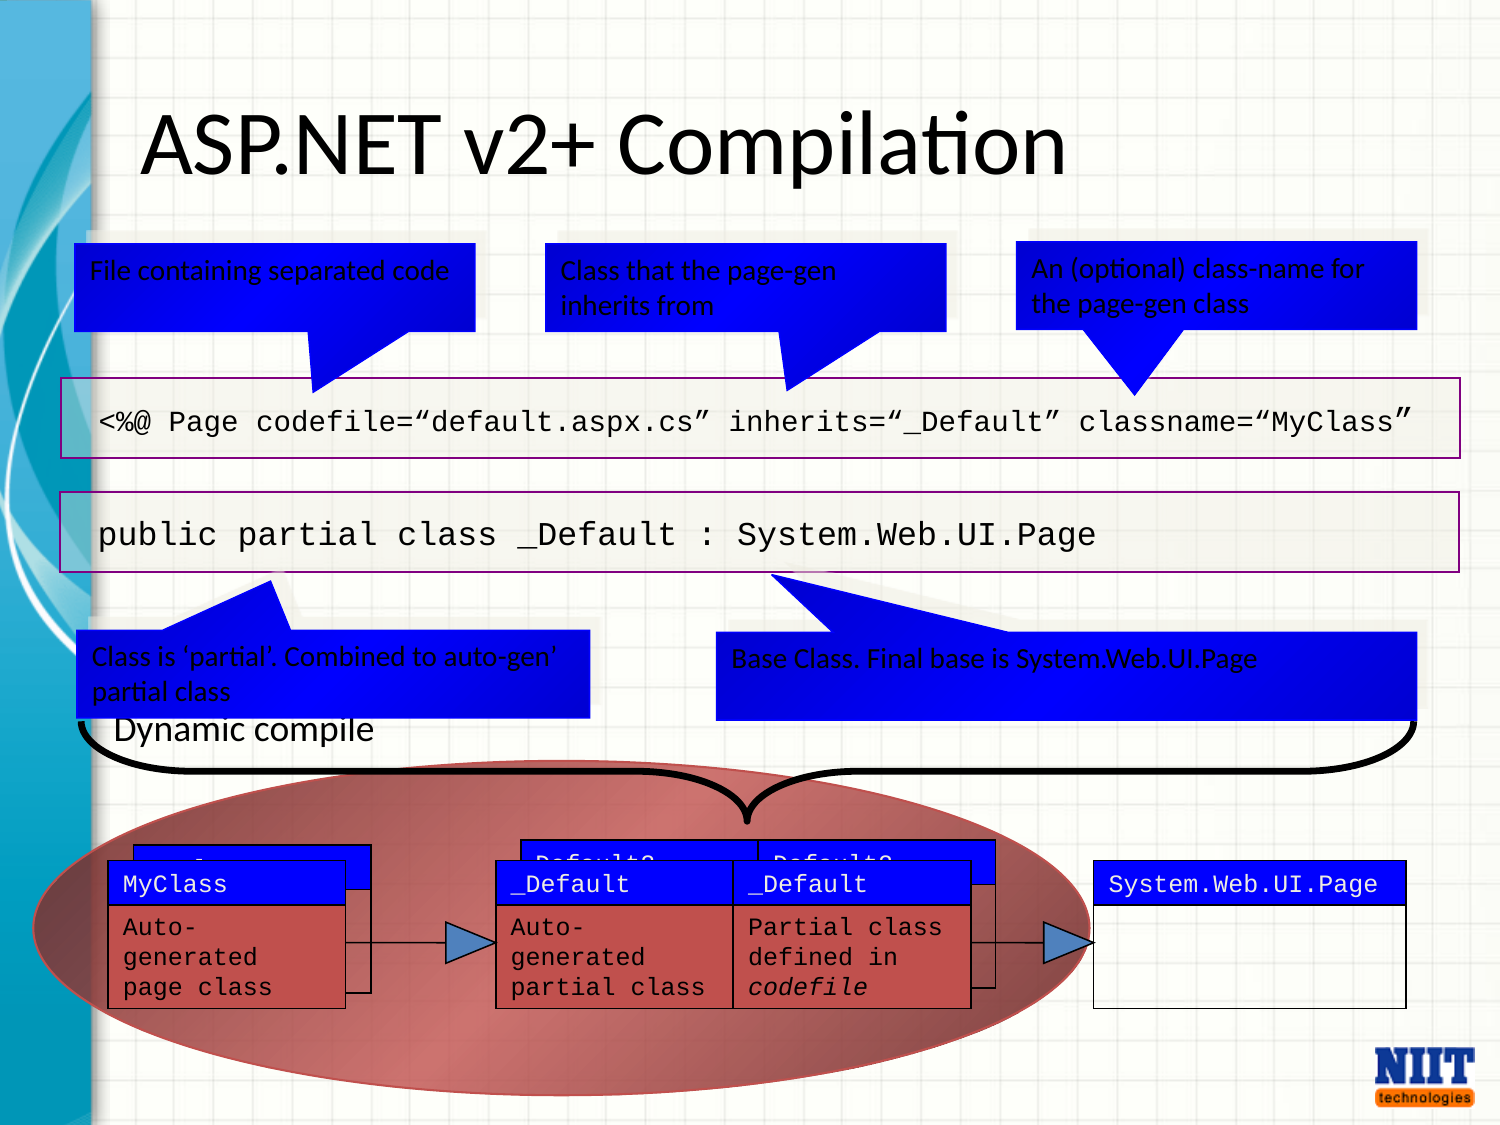

# ASP.NET v2+ Compilation
An (optional) class-name for the page-gen class
File containing separated code
Class that the page-gen inherits from
<%@ Page codefile=“default.aspx.cs” inherits=“_Default” classname=“MyClass”
public partial class _Default : System.Web.UI.Page
Class is ‘partial’. Combined to auto-gen’ partial class
Base Class. Final base is System.Web.UI.Page
Dynamic compile

Auto-generated partial class
Default2

Partial class defined in codefile
Default2

Auto-generated page class
MyClass2

Auto-generated page class
MyClass

Auto-generated partial class
_Default

Partial class defined in codefile
_Default

System.Web.UI.Page